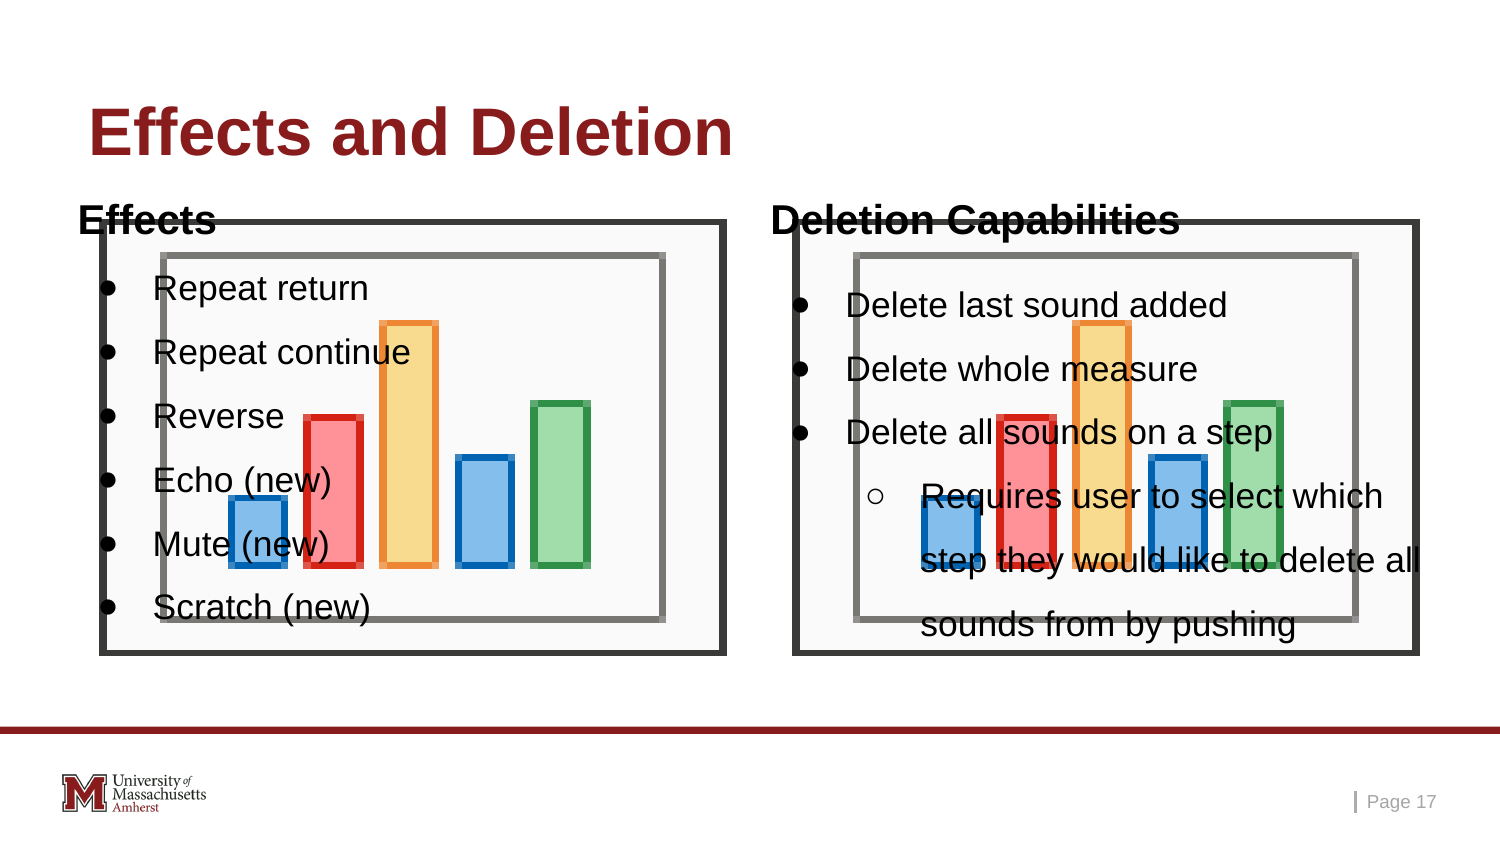

# Effects and Deletion
Effects
Repeat return
Repeat continue
Reverse
Echo (new)
Mute (new)
Scratch (new)
Double step (new)
Deletion Capabilities
Delete last sound added
Delete whole measure
Delete all sounds on a step
Requires user to select which step they would like to delete all sounds from by pushing measure matrix button

Page 17